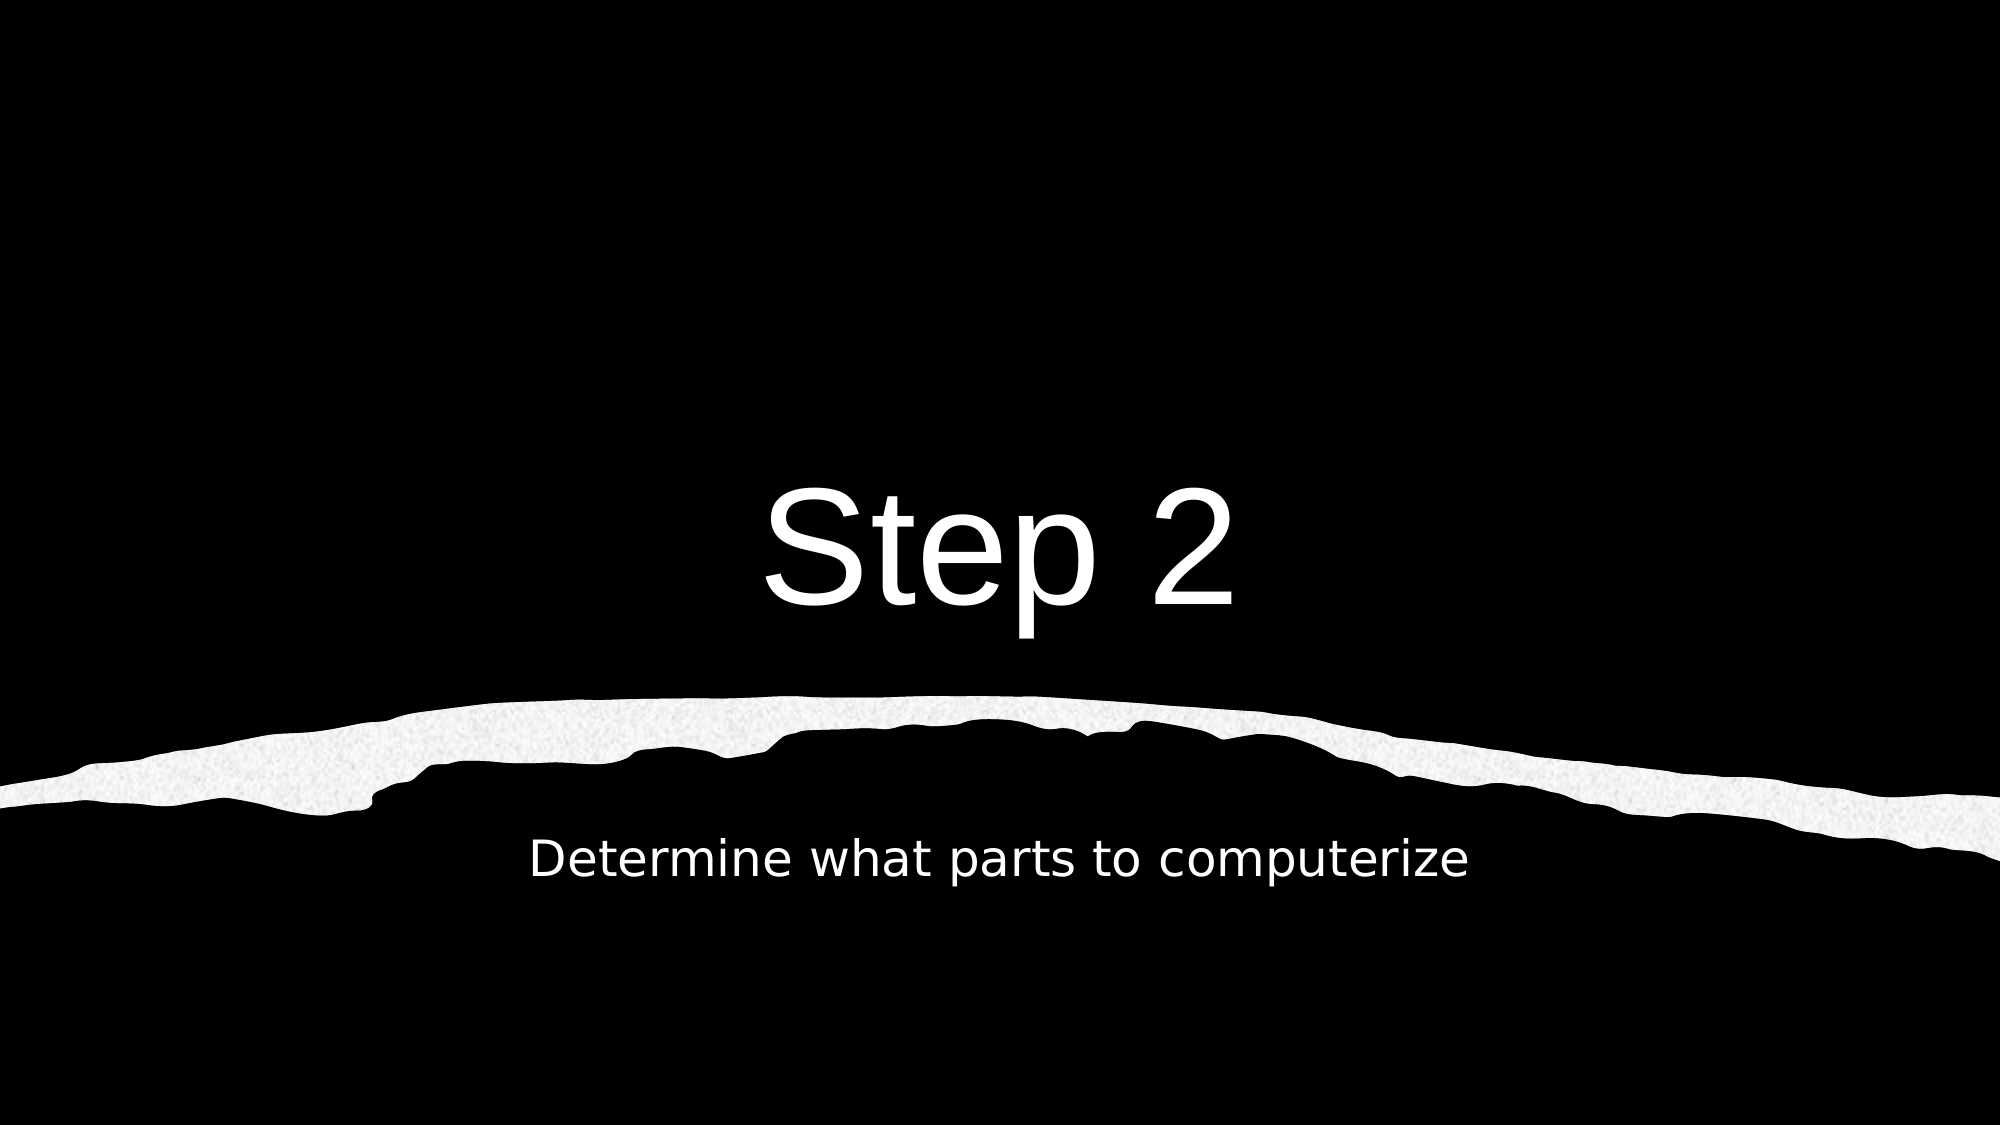

# Step 2

Determine what parts to computerize